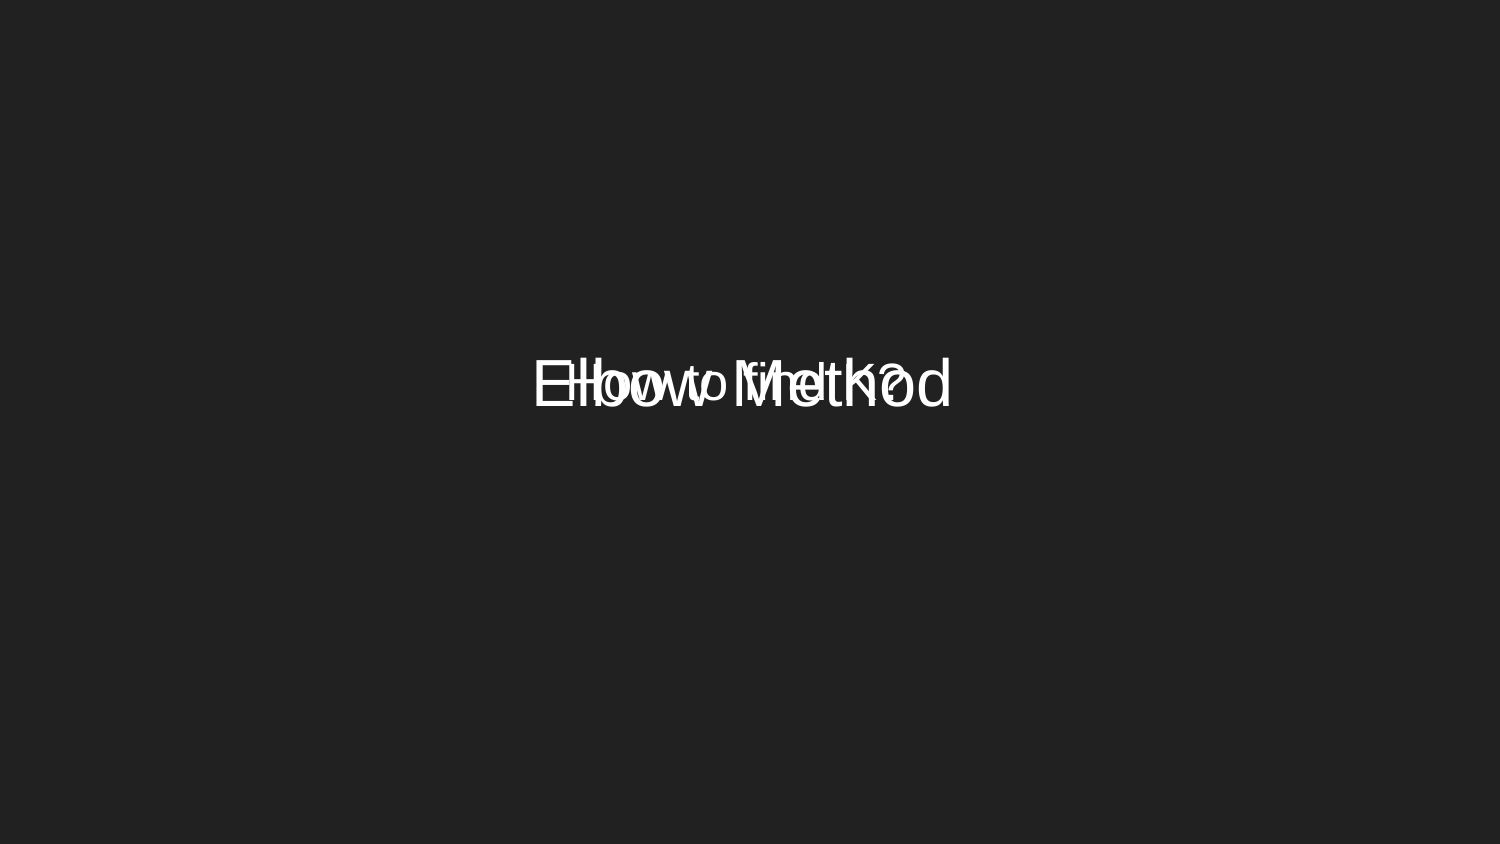

Elbow Method
# How to find K?